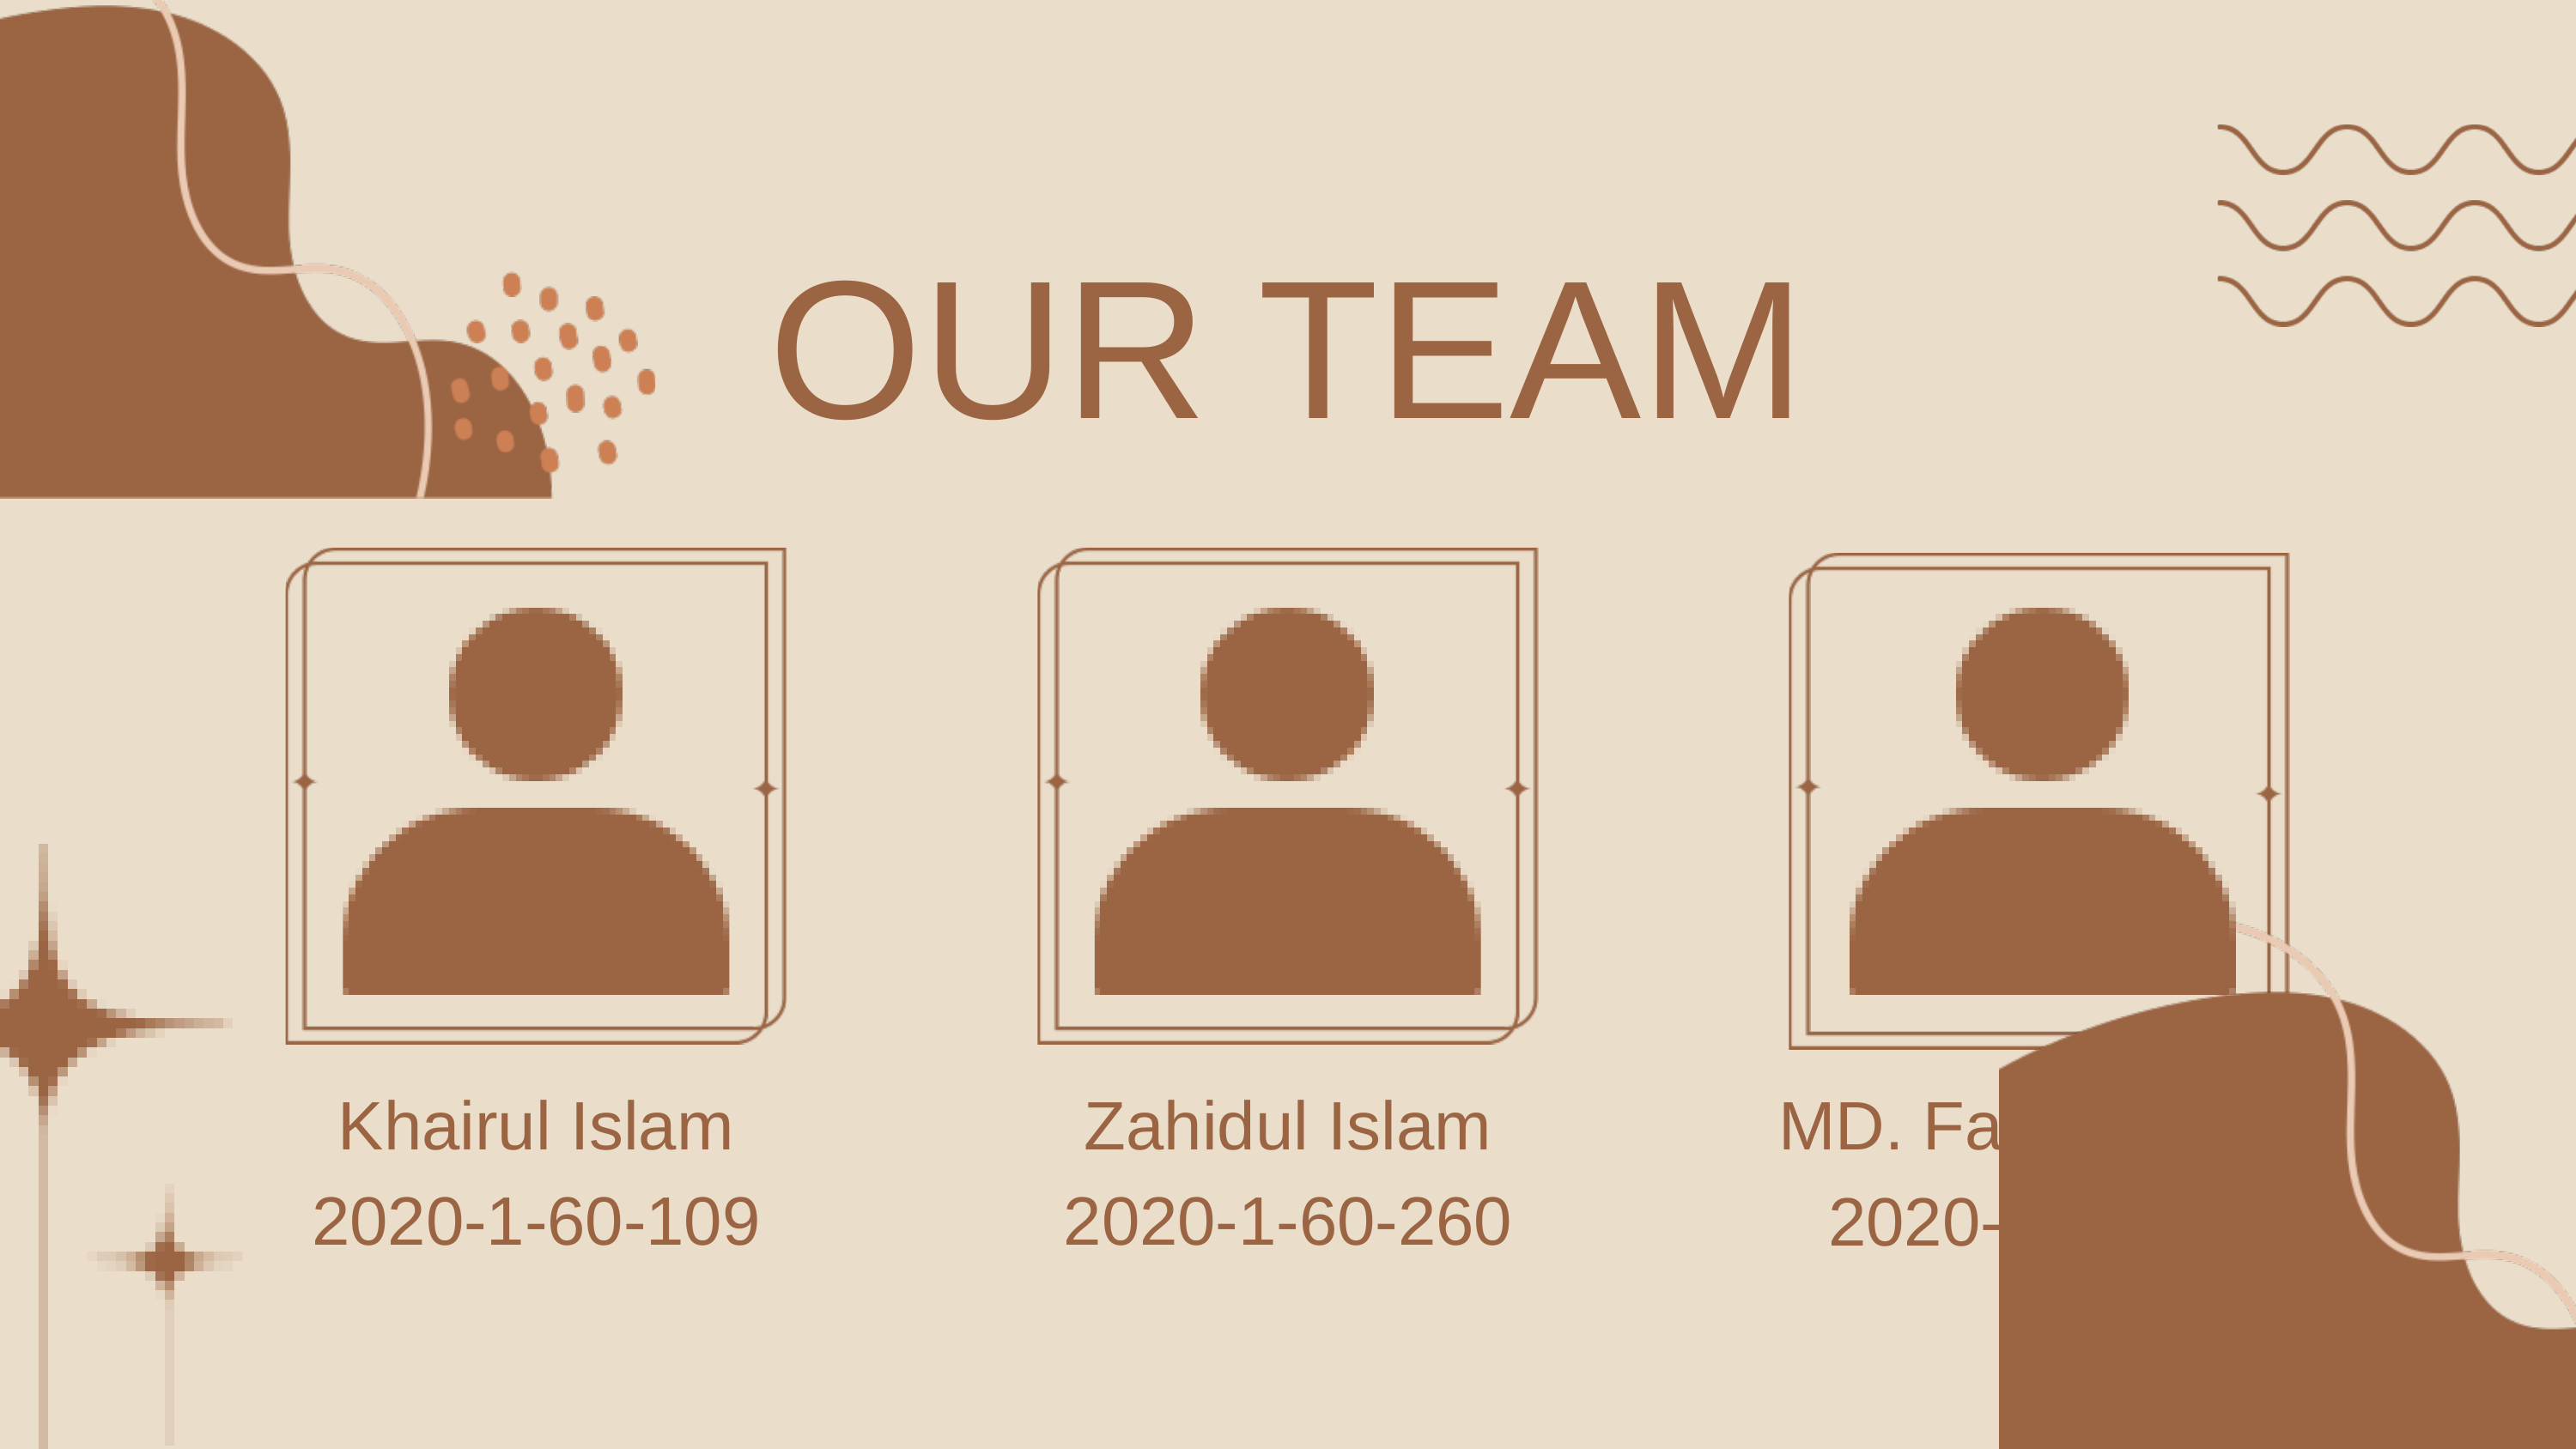

OUR TEAM

Khairul Islam
2020-1-60-109
Zahidul Islam
2020-1-60-260
MD. Farhad Billah
2020-2-60-213